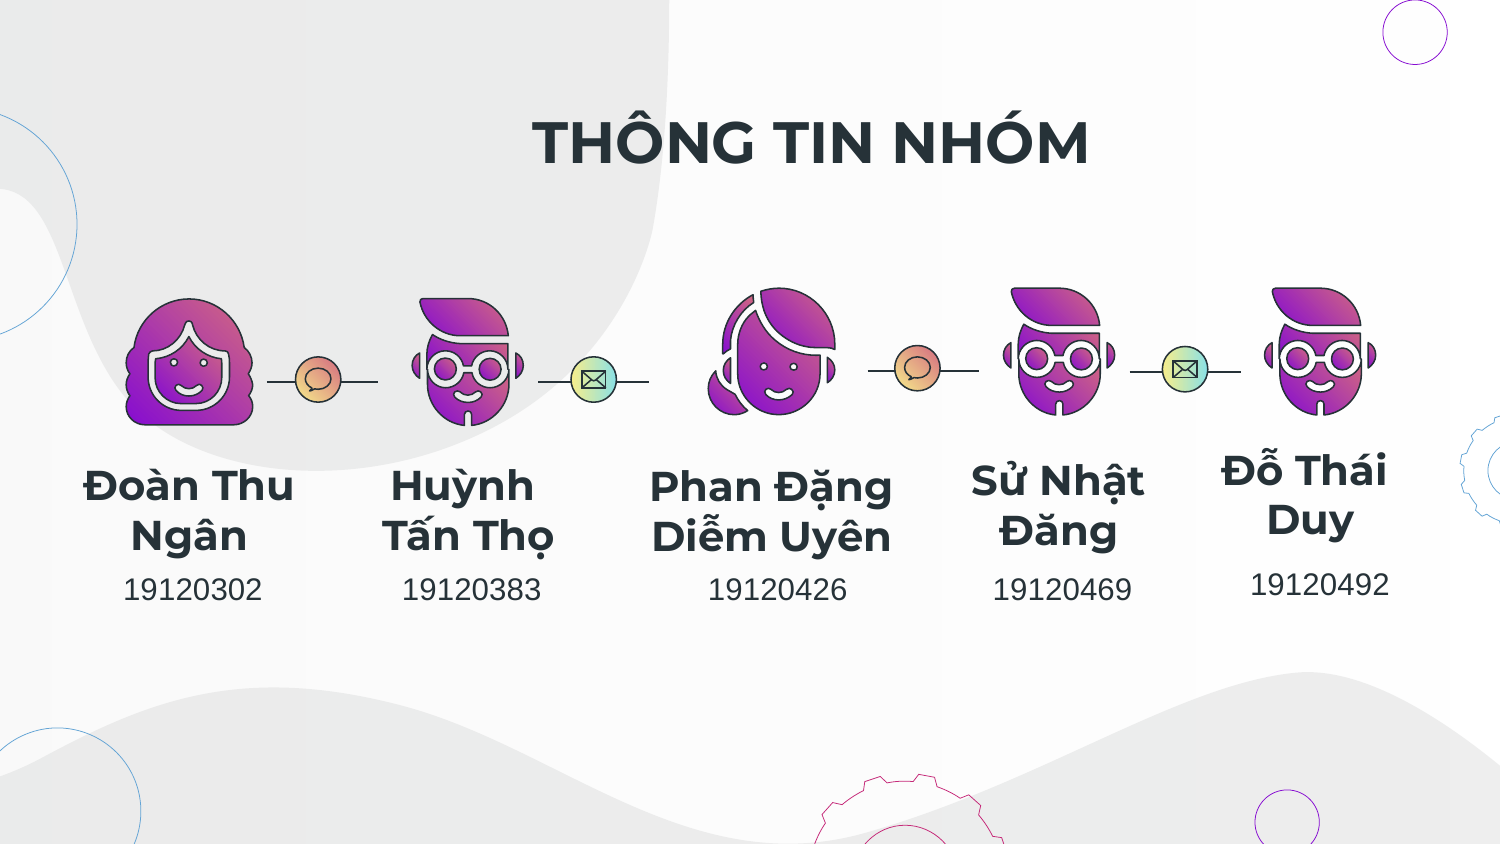

THÔNG TIN NHÓM

Đỗ Thái
Duy
Sử Nhật Đăng
Phan Đặng
Diễm Uyên
# Huỳnh
Tấn Thọ
Đoàn Thu Ngân
19120492
19120302
19120383
19120426
19120469